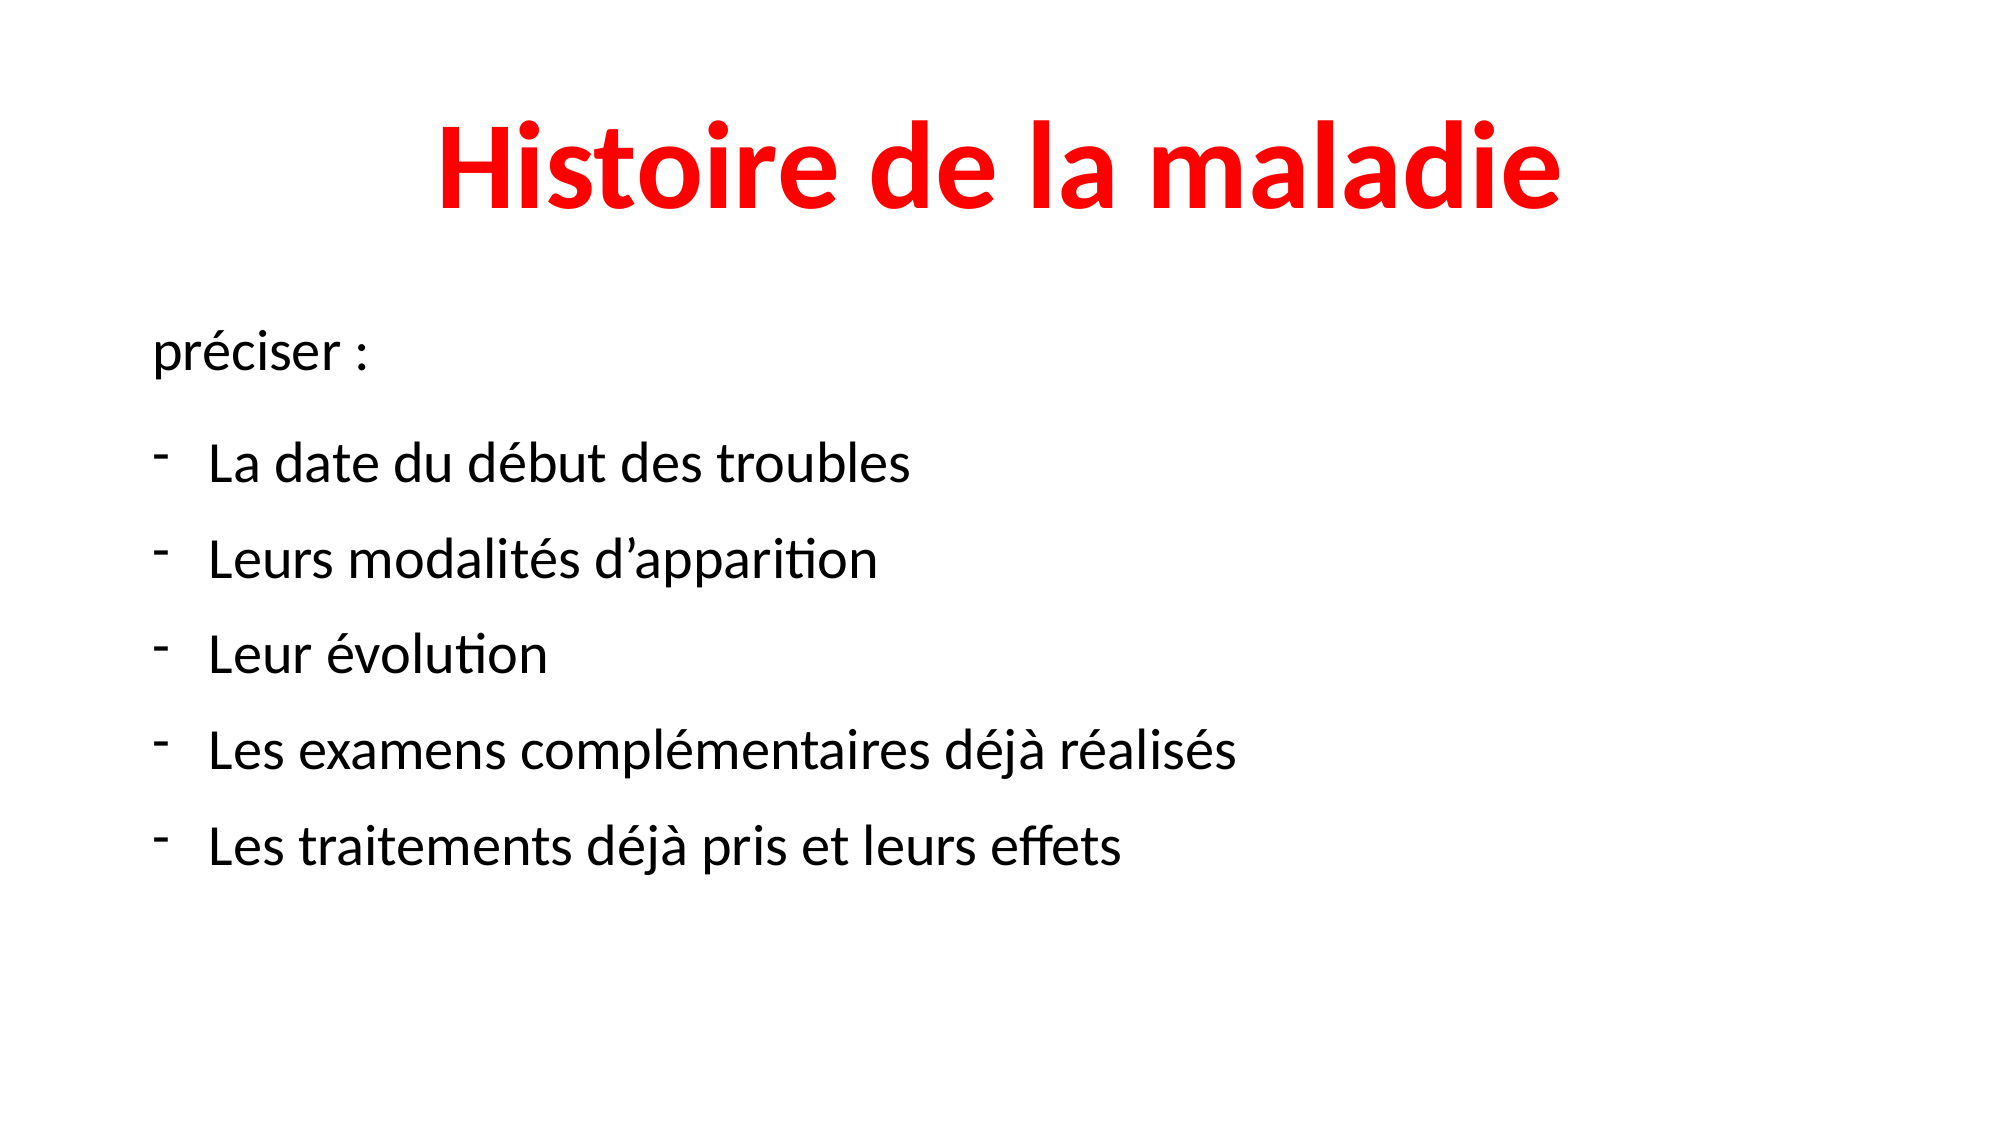

# Histoire de la maladie
préciser :
La date du début des troubles
Leurs modalités d’apparition
Leur évolution
Les examens complémentaires déjà réalisés
Les traitements déjà pris et leurs effets